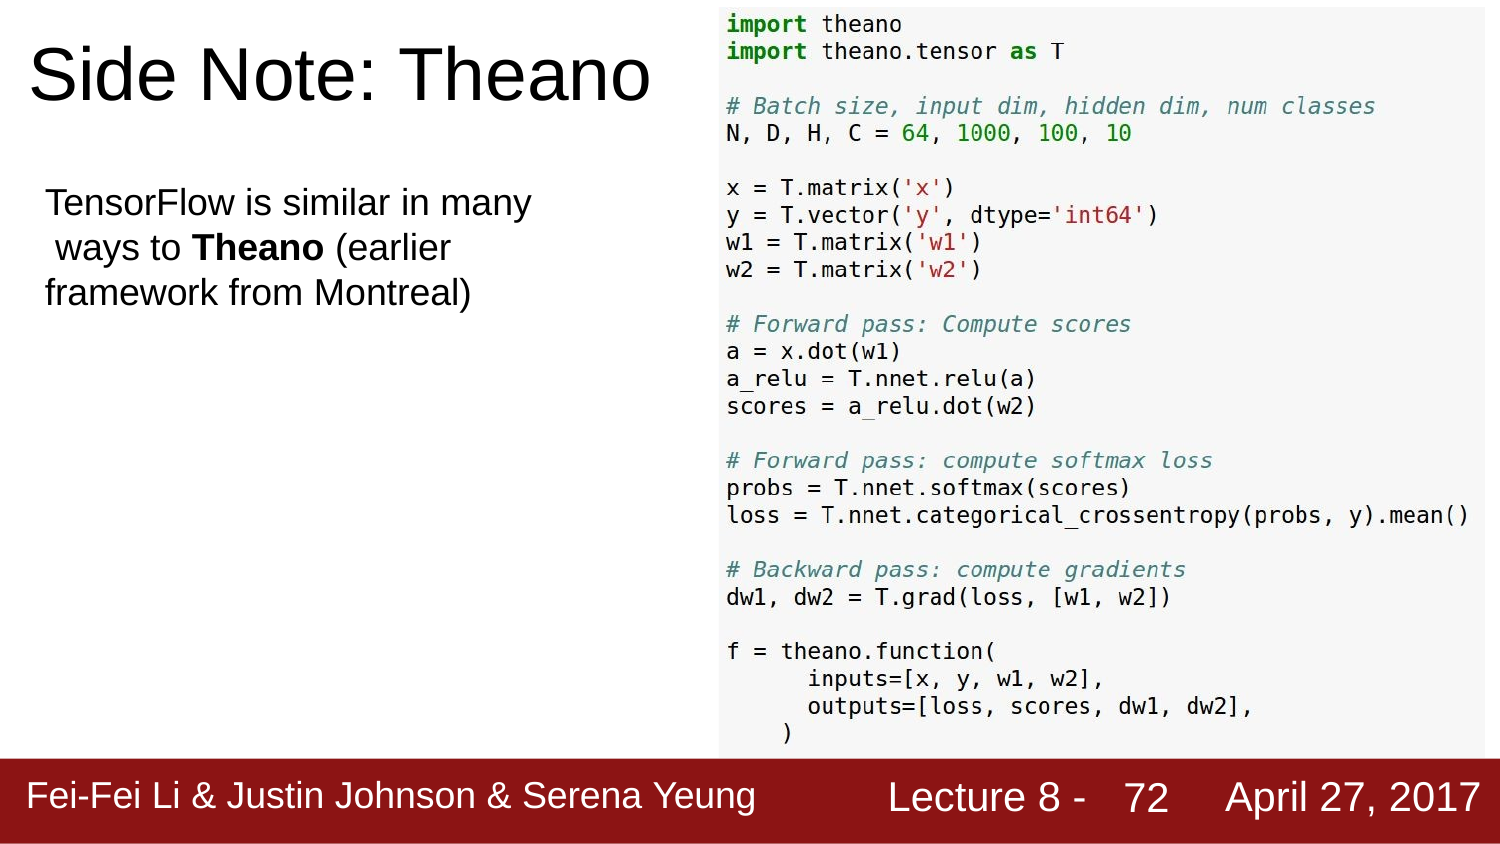

Side Note: Theano
TensorFlow is similar in many  ways to Theano (earlier
framework from Montreal)
Lecture 8 -
April 27, 2017
Fei-Fei Li & Justin Johnson & Serena Yeung
72